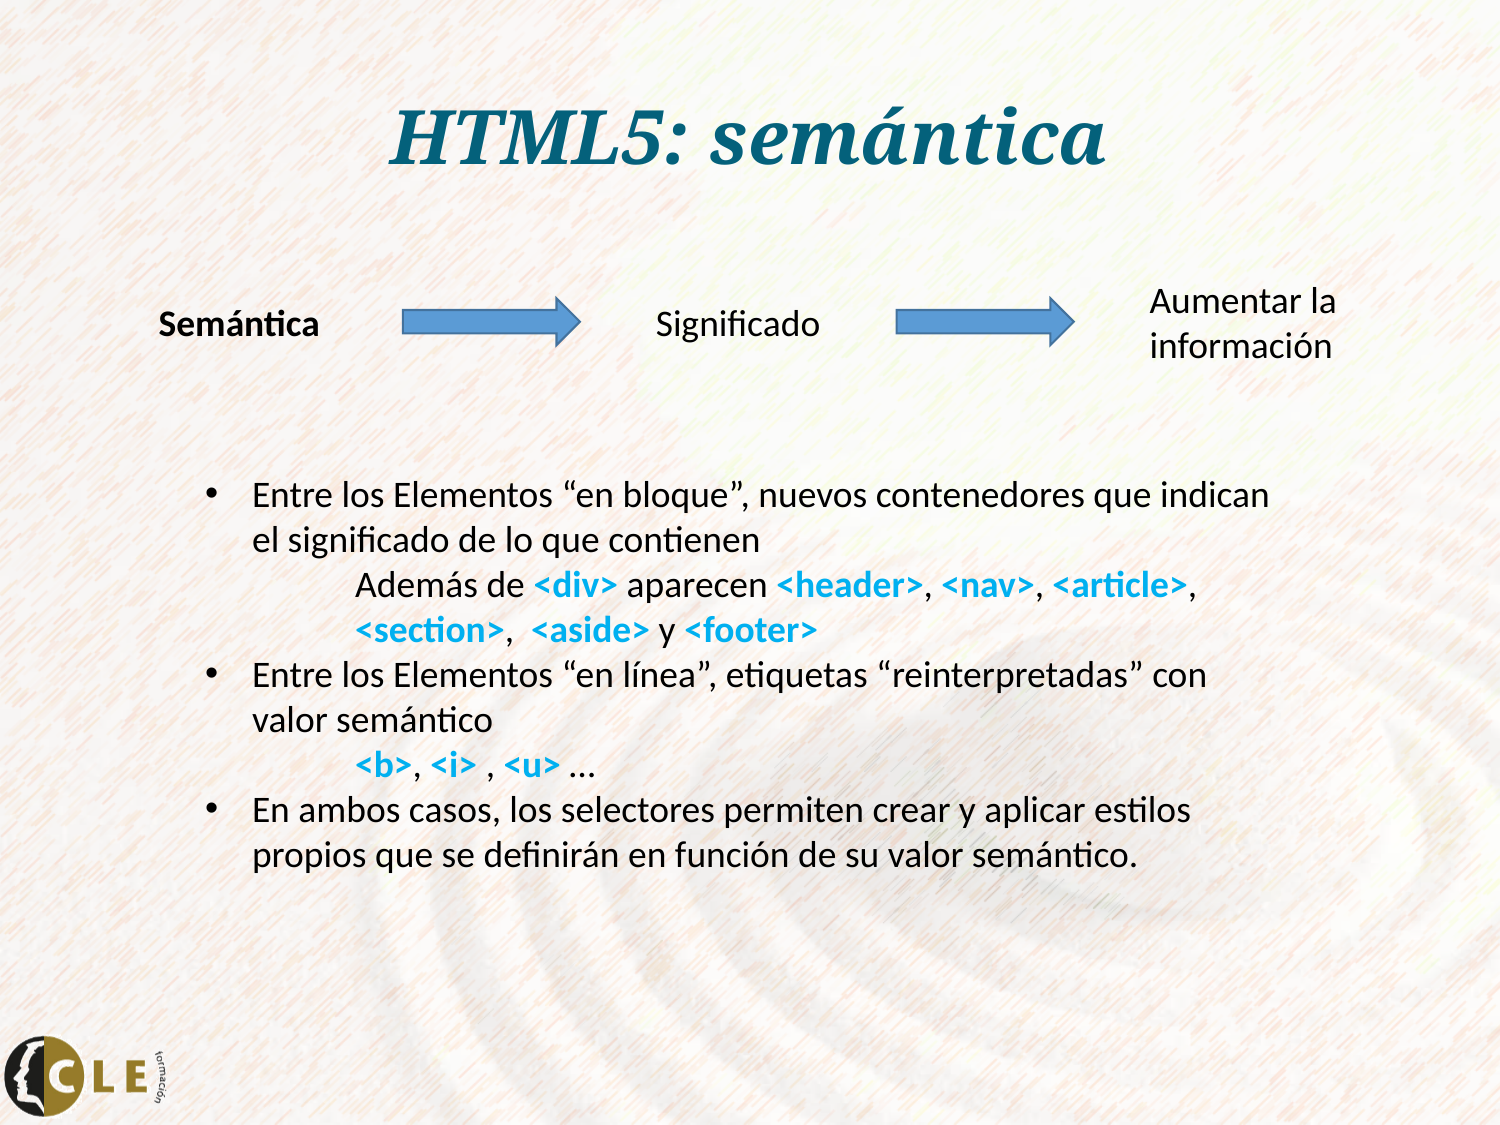

# HTML5: semántica
Aumentar la información
Semántica
Significado

Entre los Elementos “en bloque”, nuevos contenedores que indican el significado de lo que contienen
Además de <div> aparecen <header>, <nav>, <article>,  <section>,  <aside> y <footer>
Entre los Elementos “en línea”, etiquetas “reinterpretadas” con valor semántico
<b>, <i> , <u> …
En ambos casos, los selectores permiten crear y aplicar estilos propios que se definirán en función de su valor semántico.